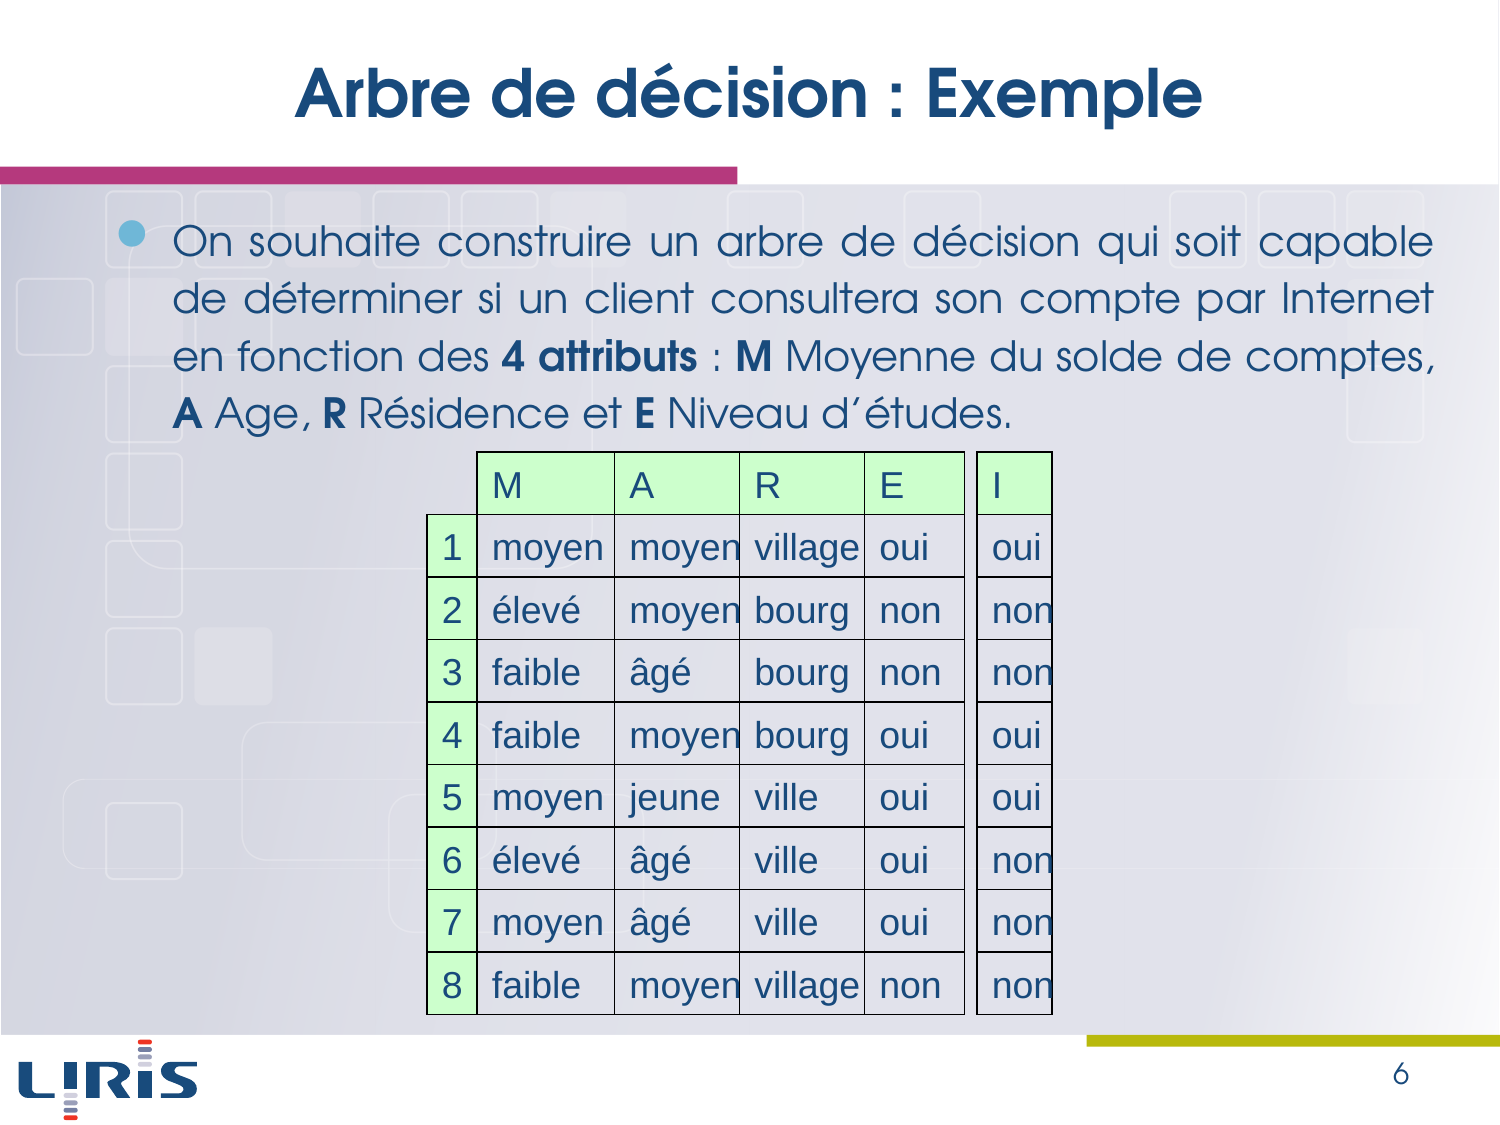

# Arbre de décision : Exemple
On souhaite construire un arbre de décision qui soit capable de déterminer si un client consultera son compte par Internet en fonction des 4 attributs : M Moyenne du solde de comptes, A Age, R Résidence et E Niveau d’études.
M
A
R
E
I
1
moyen
moyen
village
oui
oui
2
élevé
moyen
bourg
non
non
3
faible
âgé
bourg
non
non
4
faible
moyen
bourg
oui
oui
5
moyen
jeune
ville
oui
oui
6
élevé
âgé
ville
oui
non
7
moyen
âgé
ville
oui
non
8
faible
moyen
village
non
non
6